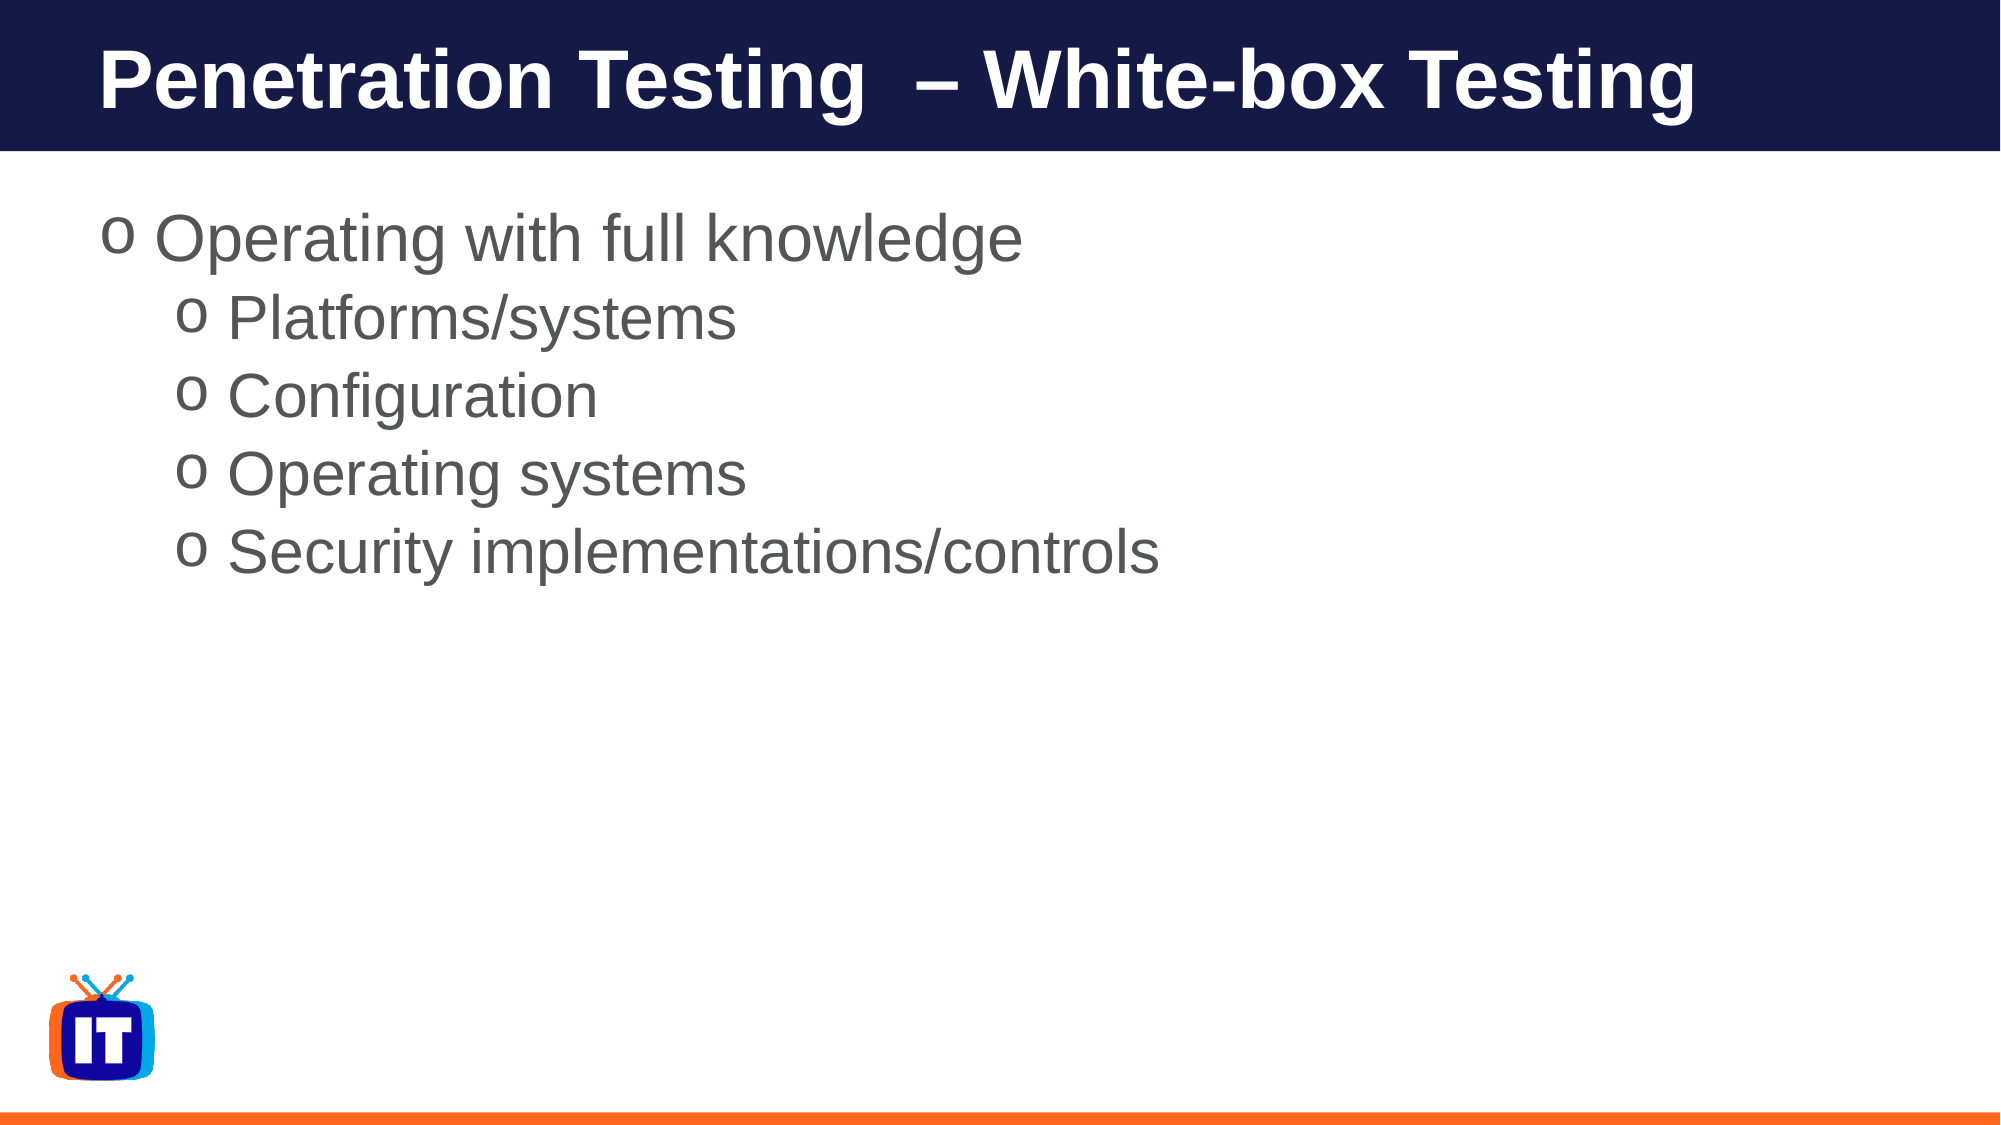

# Penetration Testing  – White-box Testing
Operating with full knowledge
 Platforms/systems
 Configuration
 Operating systems
 Security implementations/controls